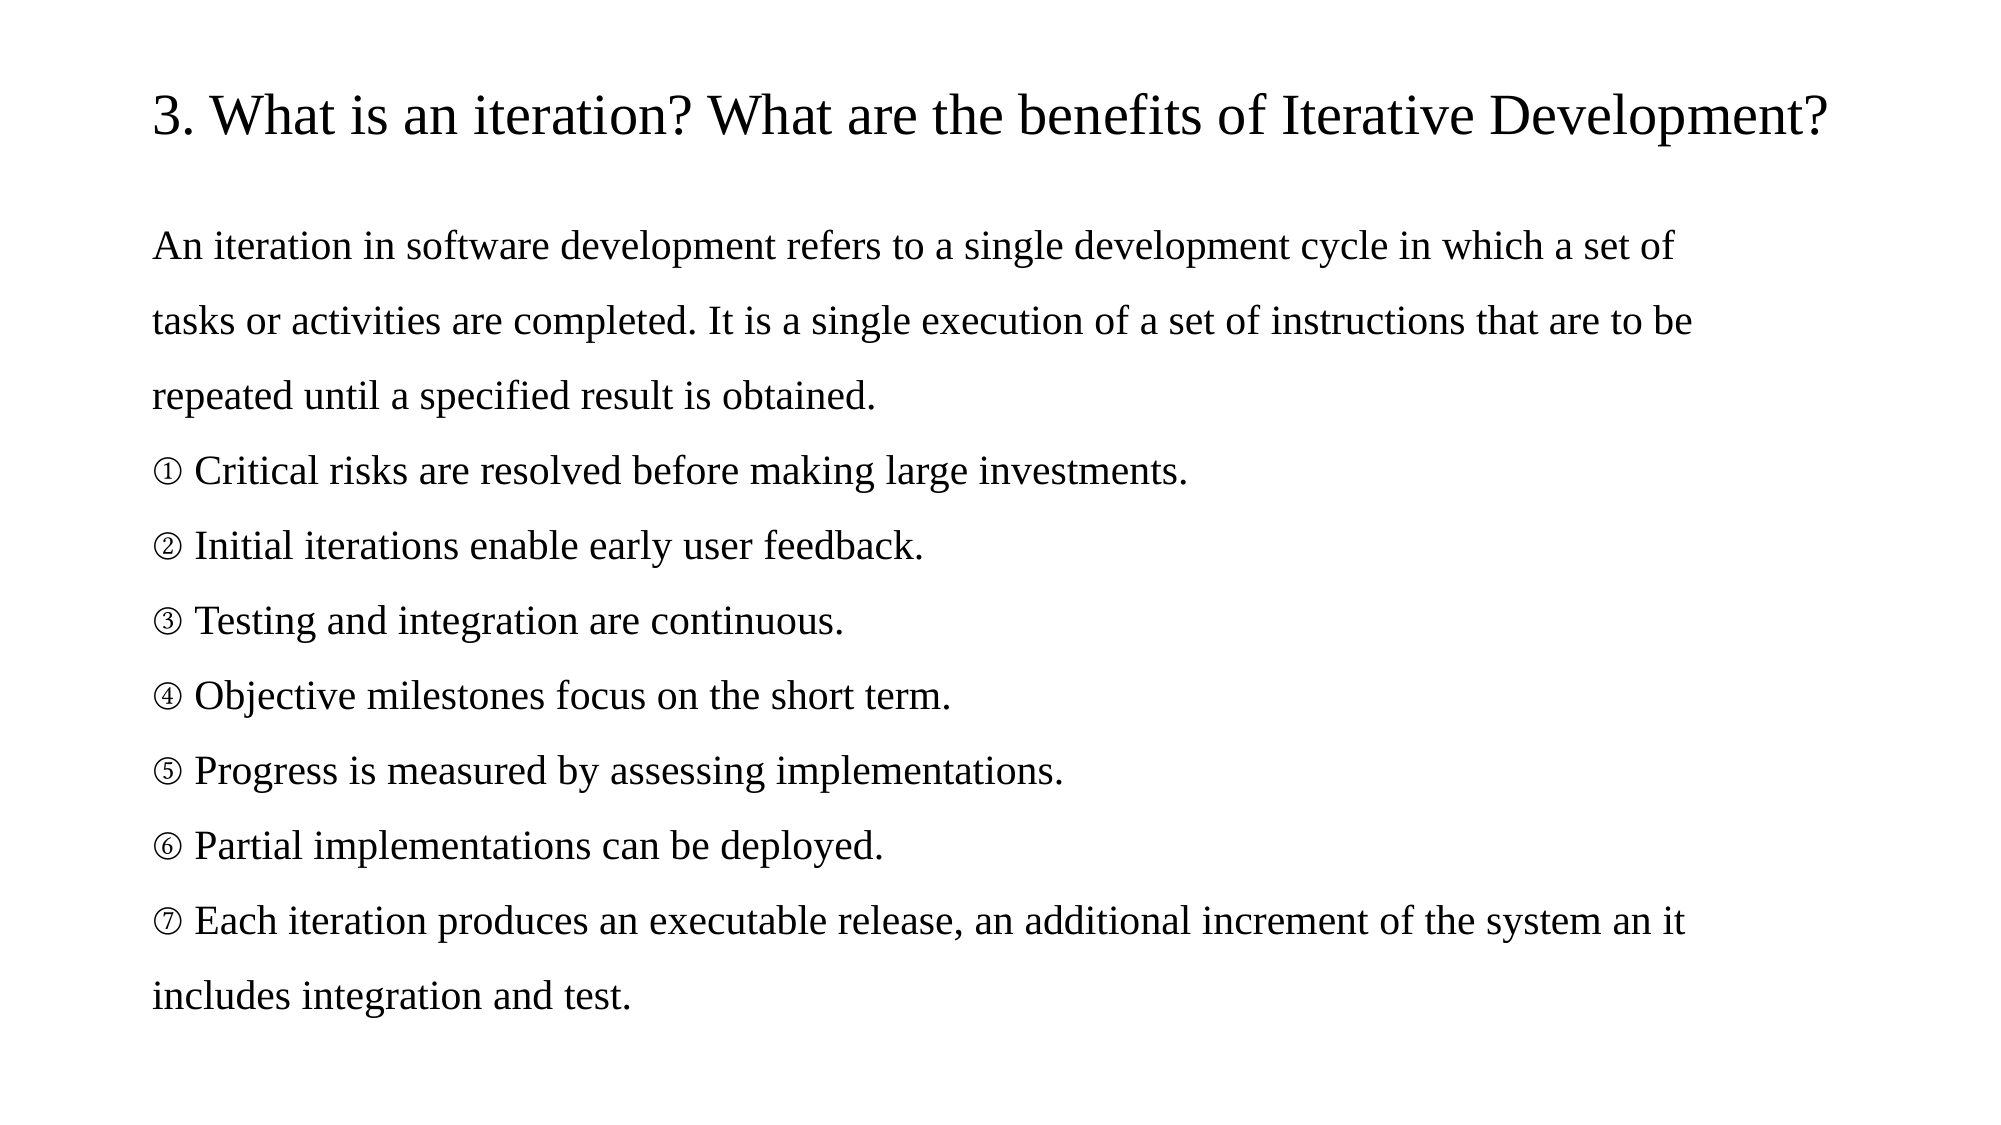

3. What is an iteration? What are the benefits of Iterative Development?
An iteration in software development refers to a single development cycle in which a set of tasks or activities are completed. It is a single execution of a set of instructions that are to be repeated until a specified result is obtained.
① Critical risks are resolved before making large investments.
② Initial iterations enable early user feedback.
③ Testing and integration are continuous.
④ Objective milestones focus on the short term.
⑤ Progress is measured by assessing implementations.
⑥ Partial implementations can be deployed.
⑦ Each iteration produces an executable release, an additional increment of the system an it includes integration and test.